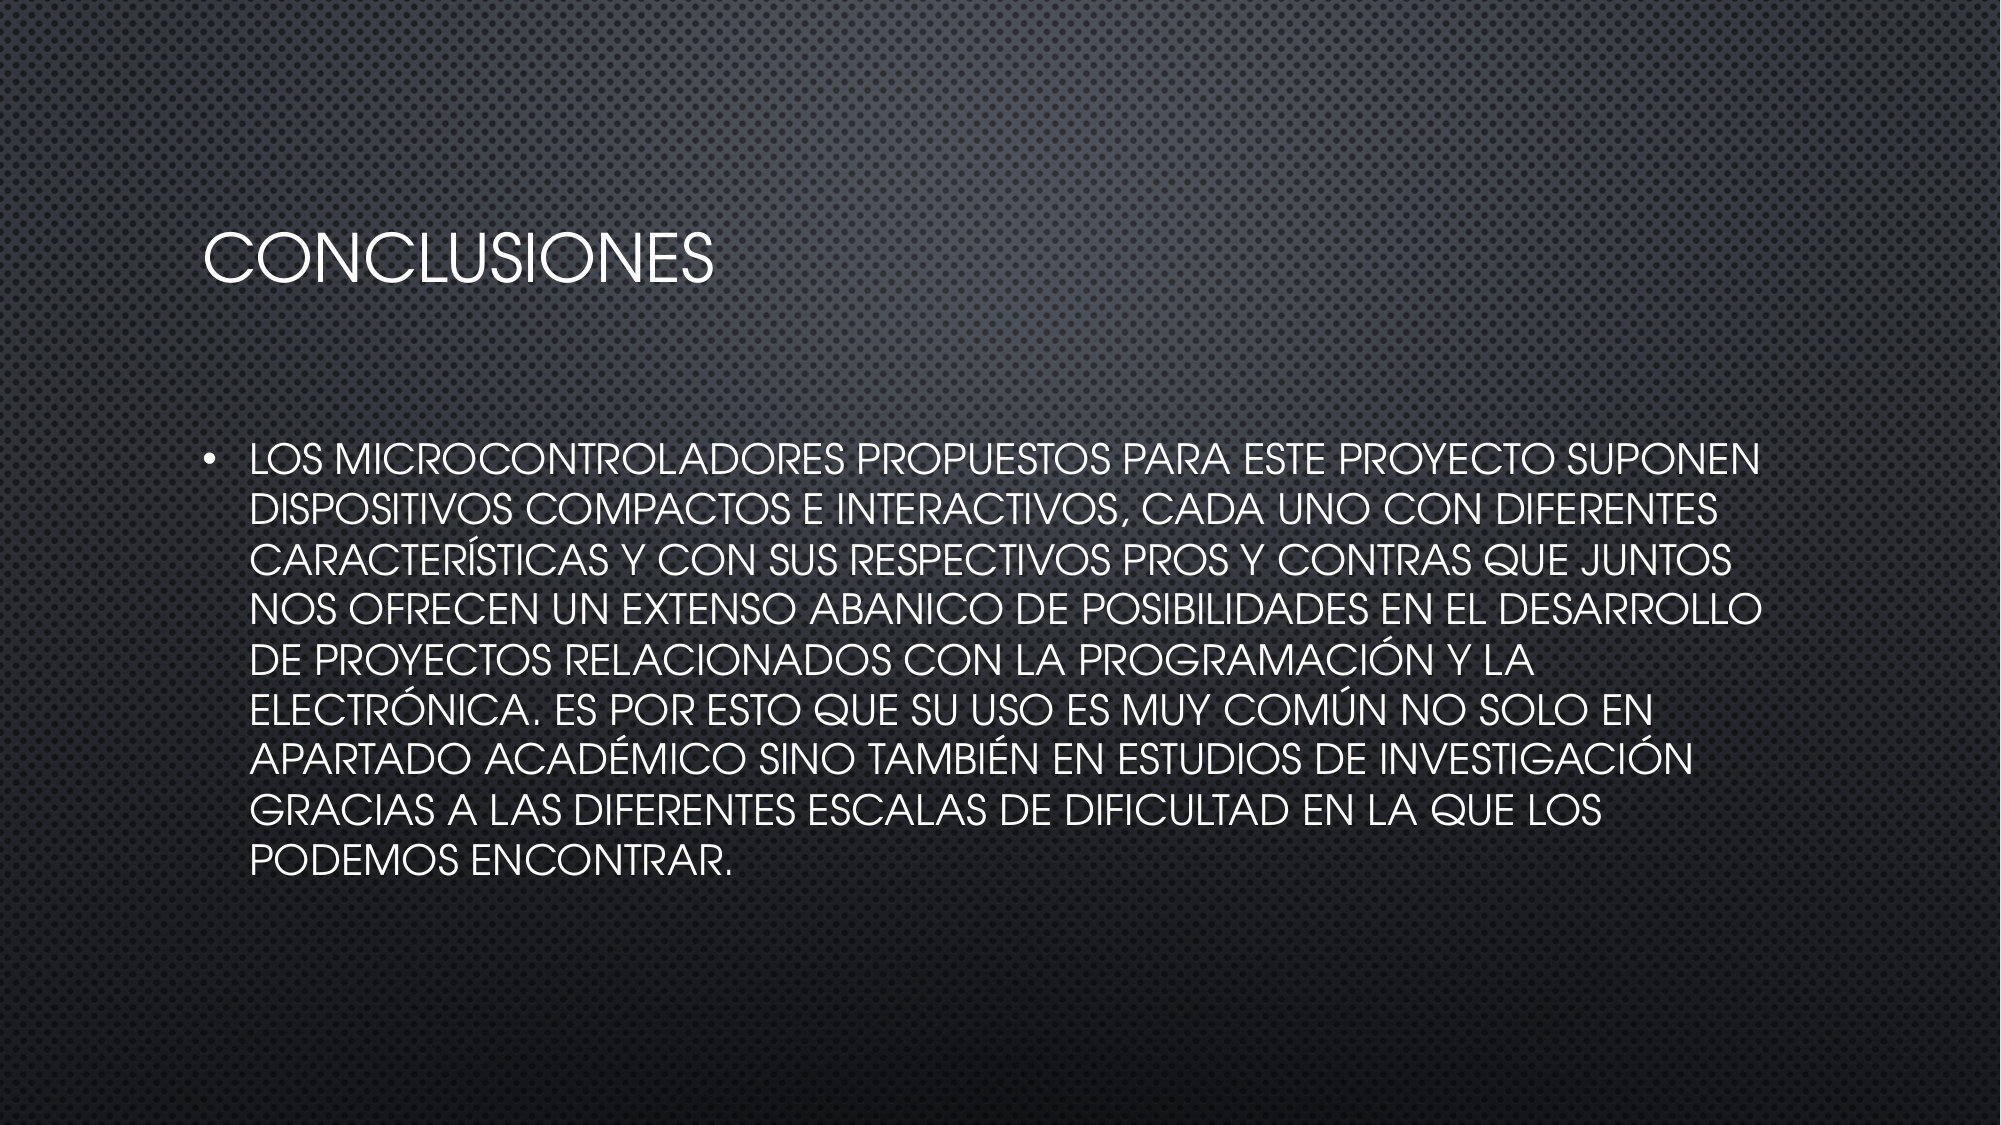

# Conclusiones
Los microcontroladores propuestos para este proyecto suponen dispositivos compactos e interactivos, cada uno con diferentes características y con sus respectivos pros y contras que juntos nos ofrecen un extenso abanico de posibilidades en el desarrollo de proyectos relacionados con la programación y la electrónica. Es por esto que su uso es muy común no solo en apartado académico sino también en estudios de investigación gracias a las diferentes escalas de dificultad en la que los podemos encontrar.